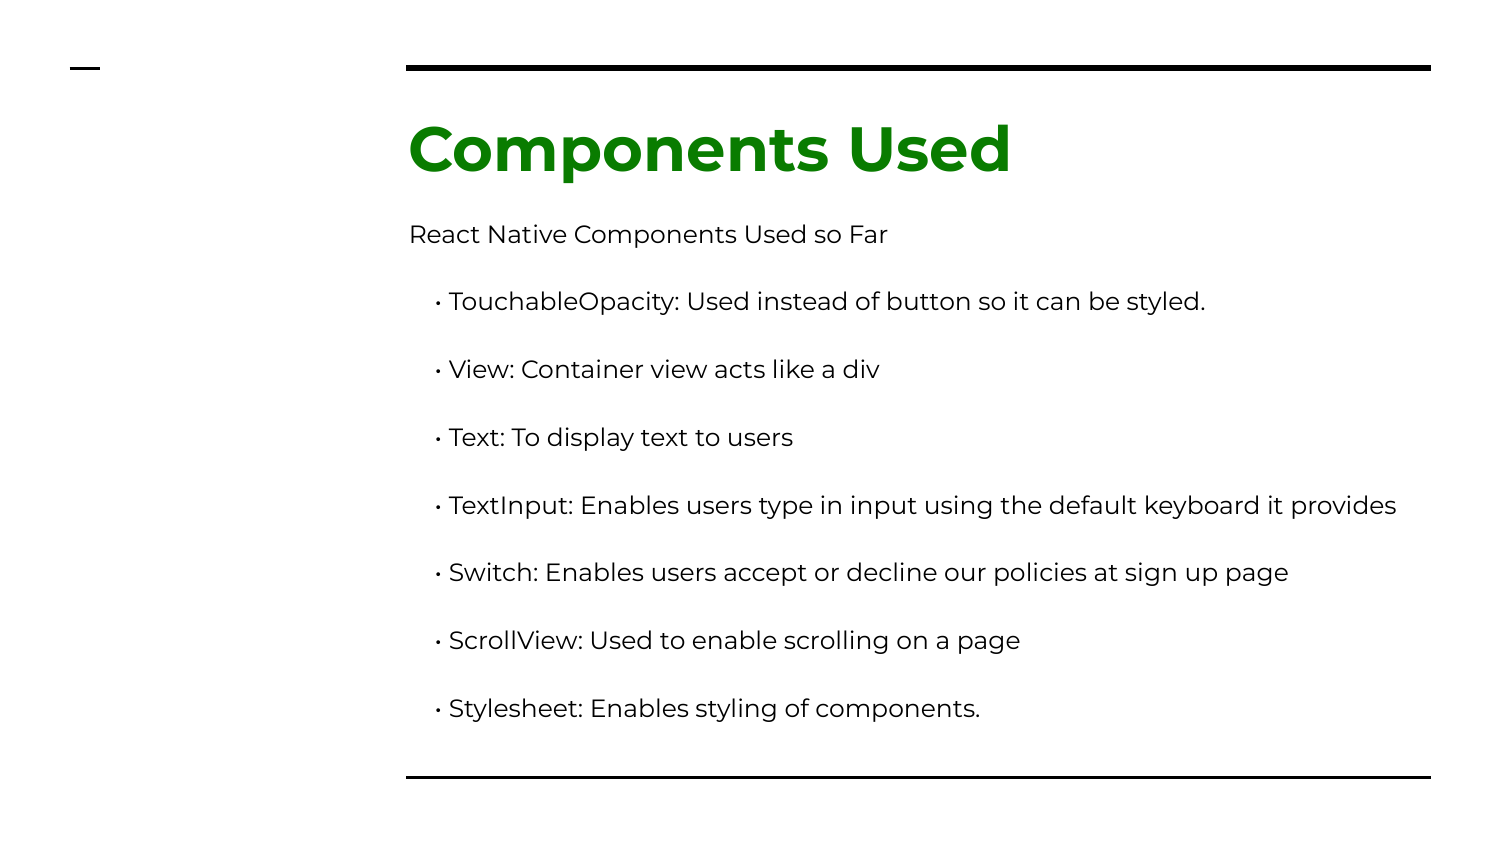

# Components Used
React Native Components Used so Far
    • TouchableOpacity: Used instead of button so it can be styled.
    • View: Container view acts like a div
    • Text: To display text to users
    • TextInput: Enables users type in input using the default keyboard it provides
    • Switch: Enables users accept or decline our policies at sign up page
    • ScrollView: Used to enable scrolling on a page
    • Stylesheet: Enables styling of components.